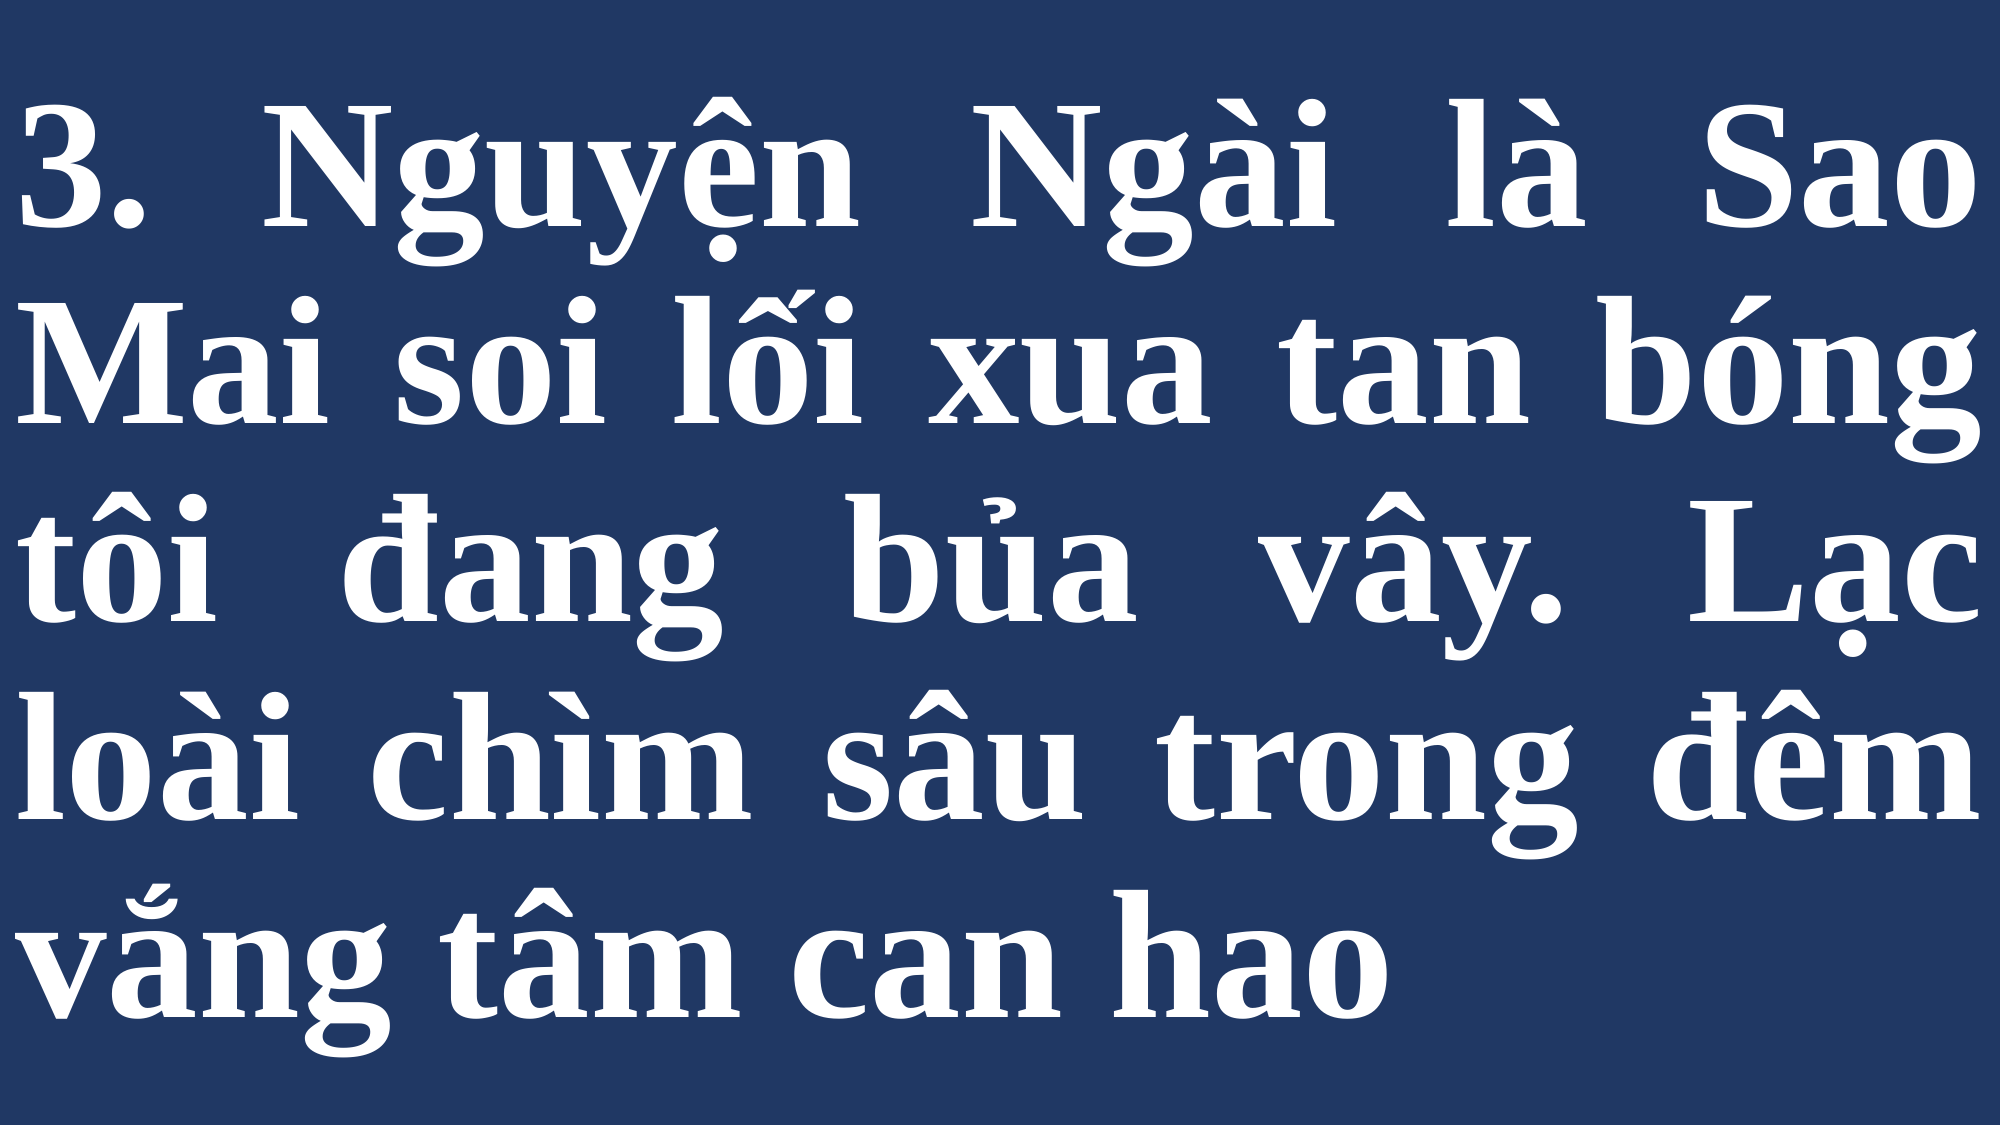

# 3. Nguyện Ngài là Sao Mai soi lối xua tan bóng tôi đang bủa vây. Lạc loài chìm sâu trong đêm vắng tâm can hao